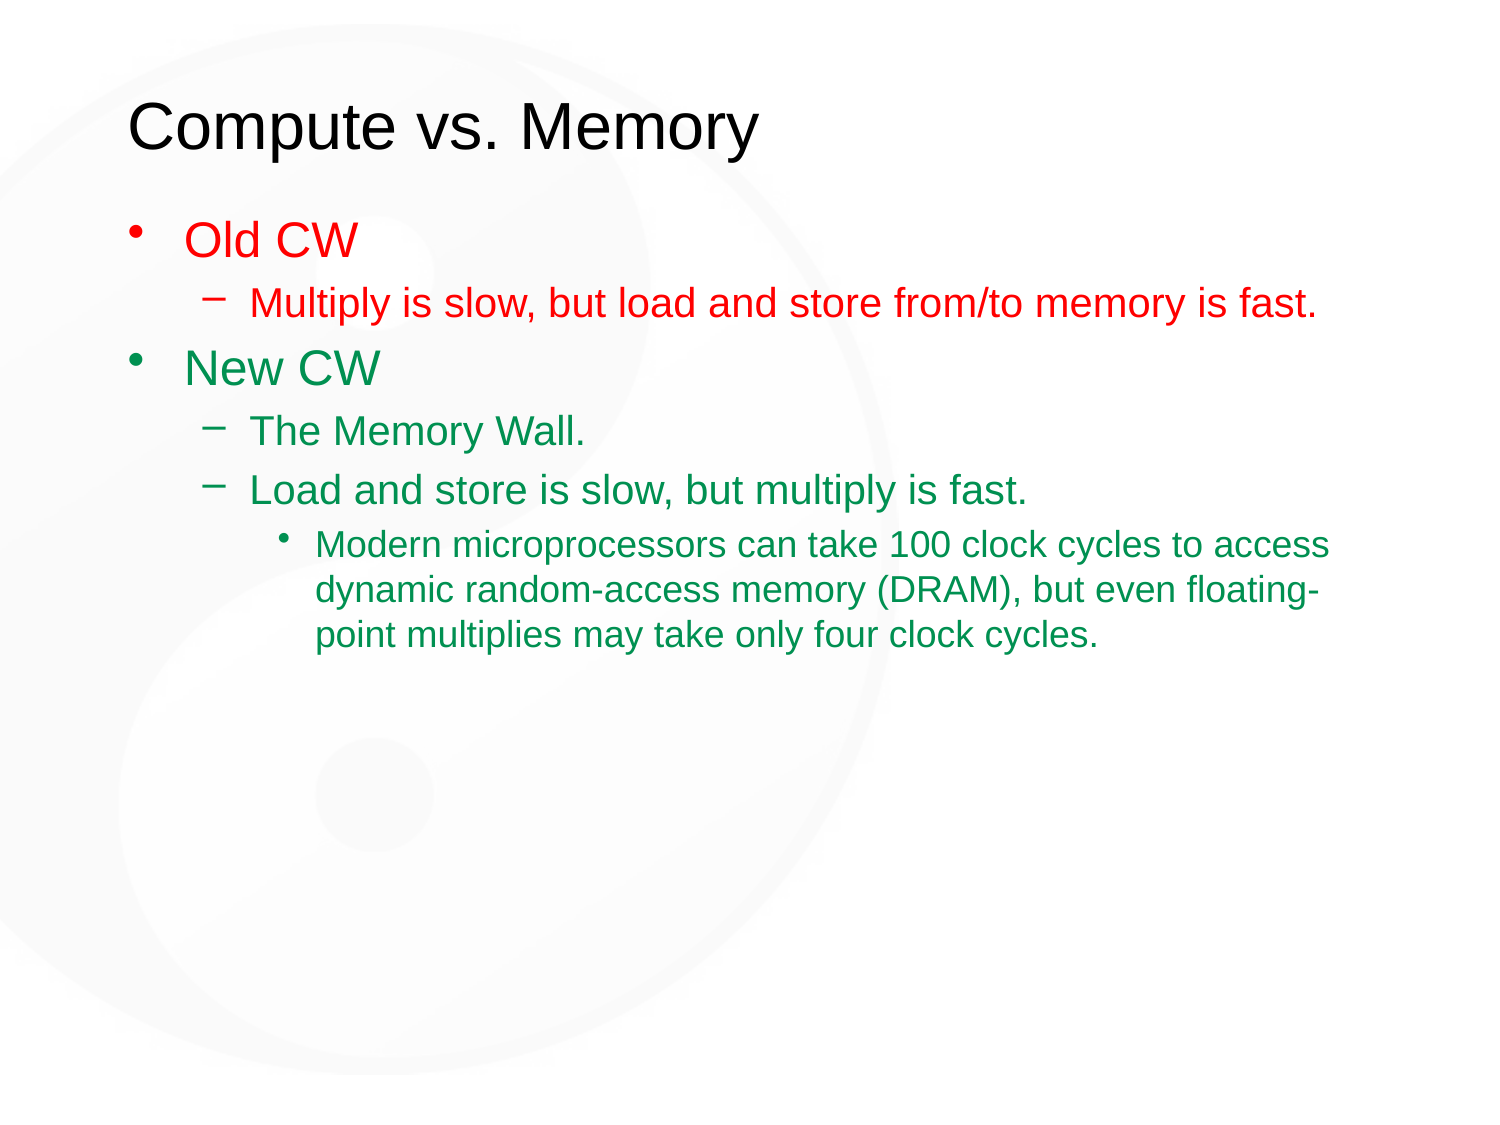

# Compute vs. Memory
Old CW
Multiply is slow, but load and store from/to memory is fast.
New CW
The Memory Wall.
Load and store is slow, but multiply is fast.
Modern microprocessors can take 100 clock cycles to access dynamic random-access memory (DRAM), but even floating-point multiplies may take only four clock cycles.